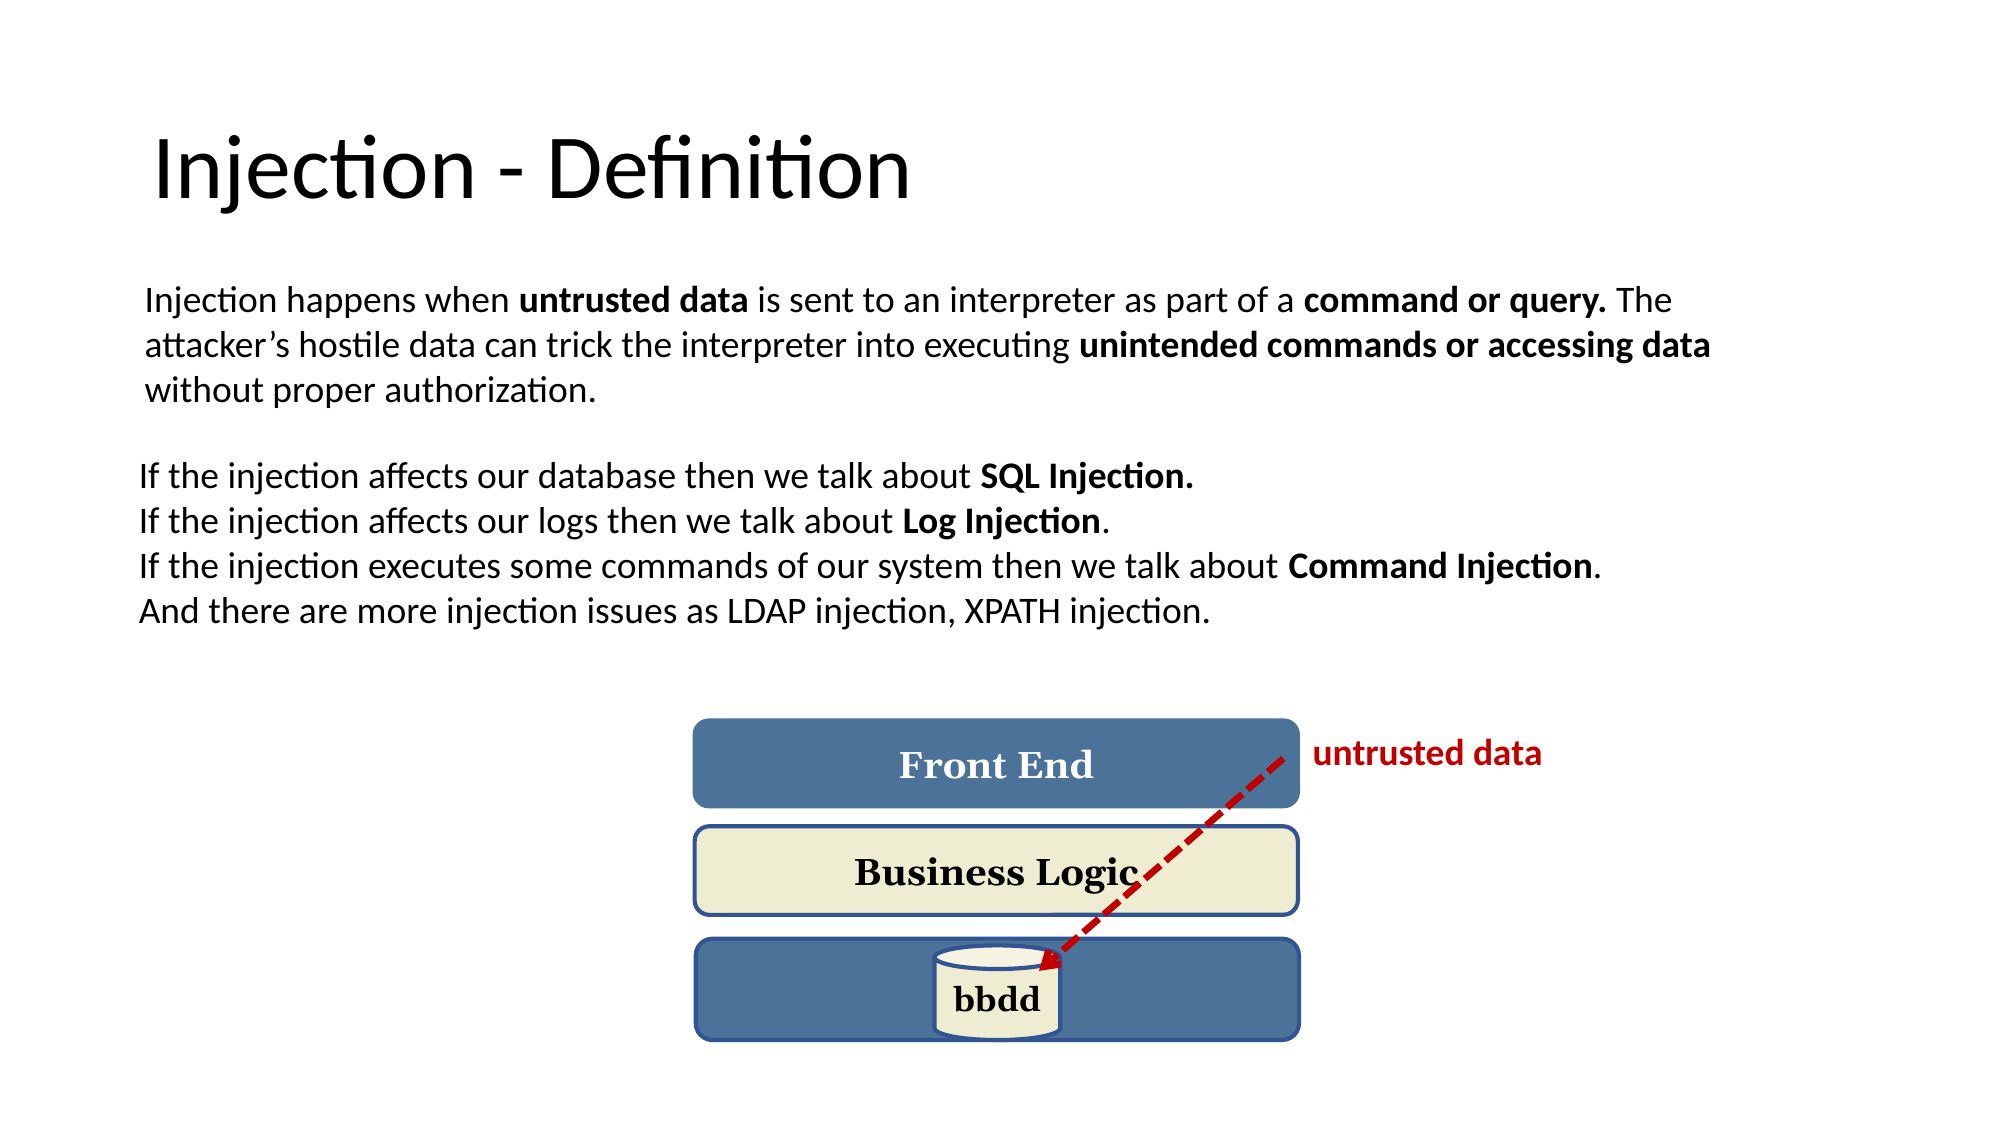

Injection - Definition

Injection happens when untrusted data is sent to an interpreter as part of a command or query. The attacker’s hostile data can trick the interpreter into executing unintended commands or accessing data without proper authorization.
If the injection affects our database then we talk about SQL Injection.
If the injection affects our logs then we talk about Log Injection.
If the injection executes some commands of our system then we talk about Command Injection.
And there are more injection issues as LDAP injection, XPATH injection.
Front End

Business Logic
untrusted data

bbdd